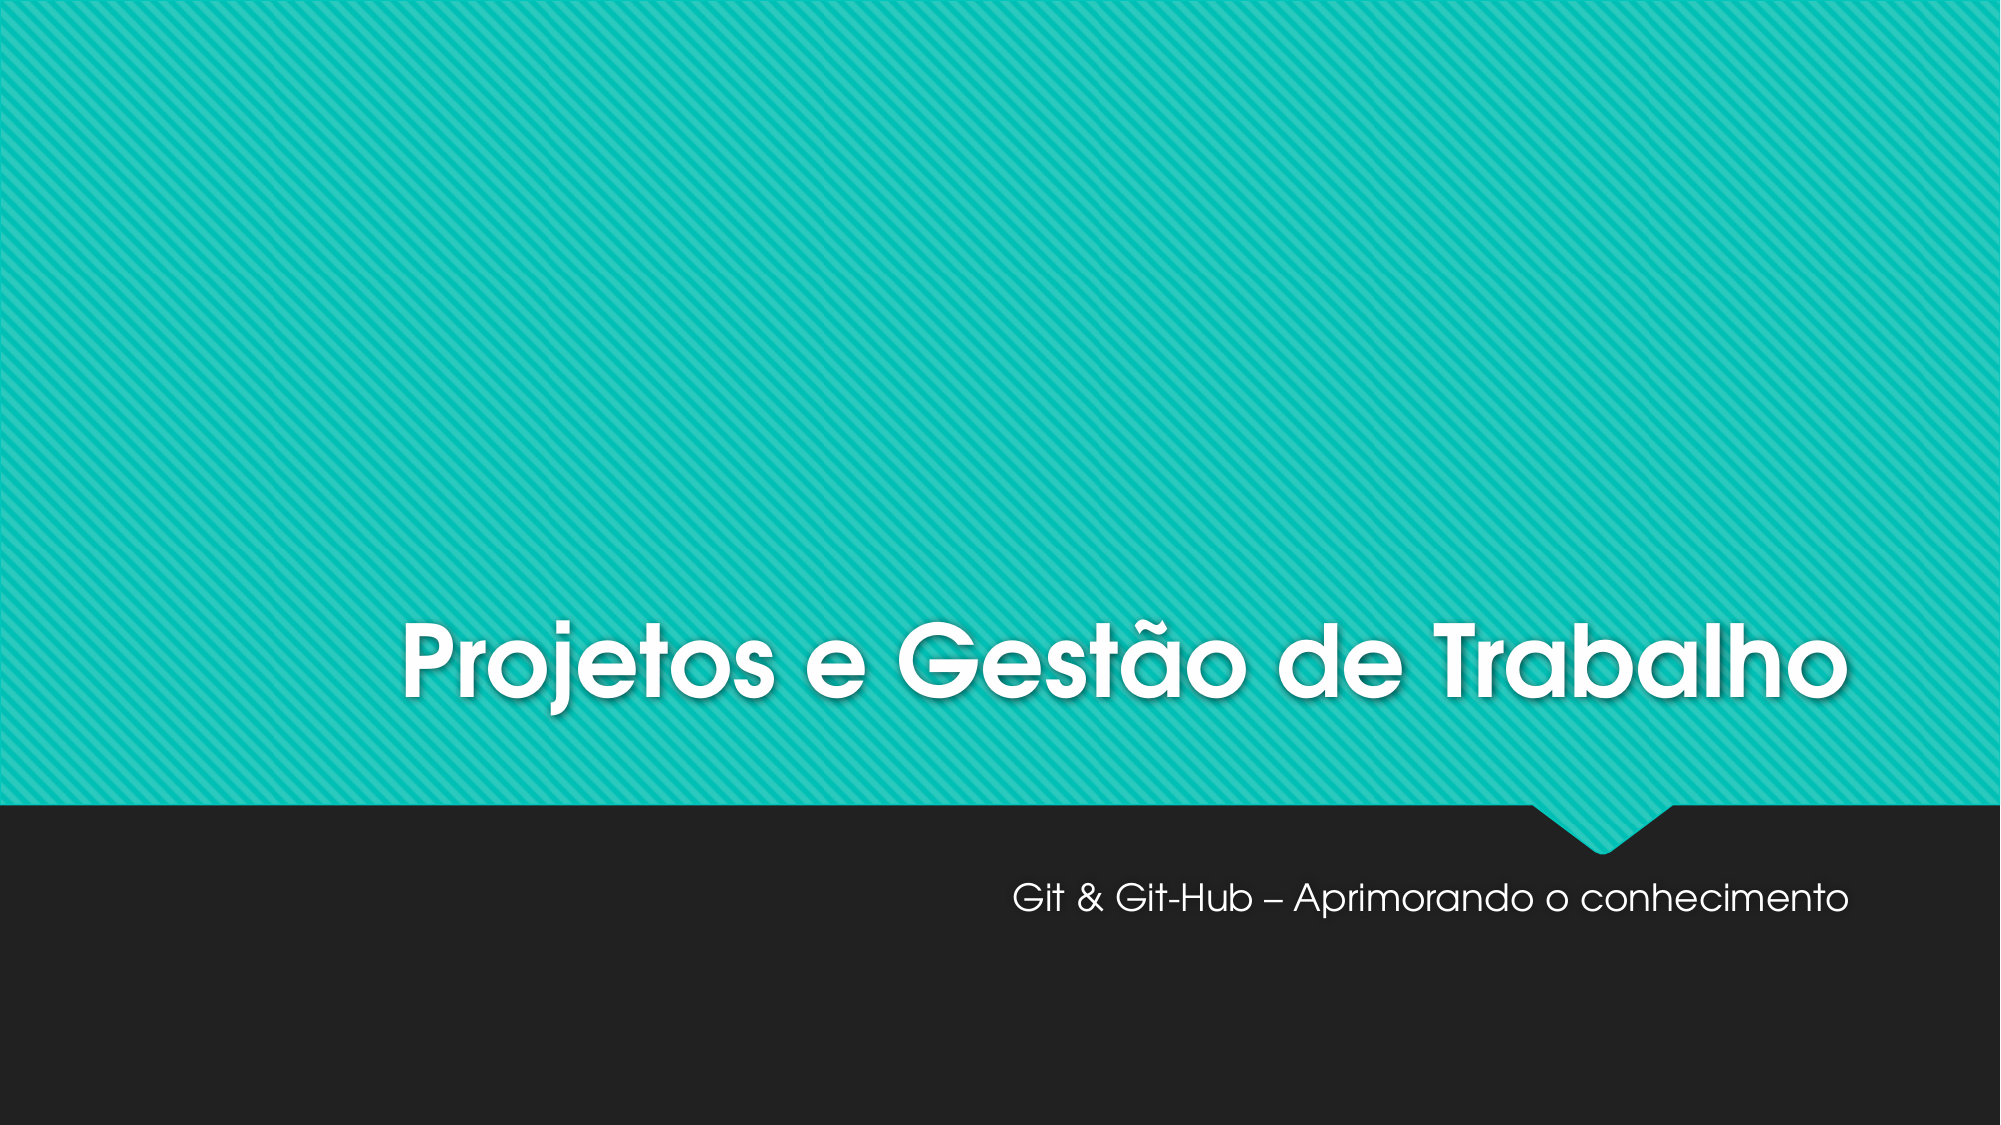

# Projetos e Gestão de Trabalho
Git & Git-Hub – Aprimorando o conhecimento